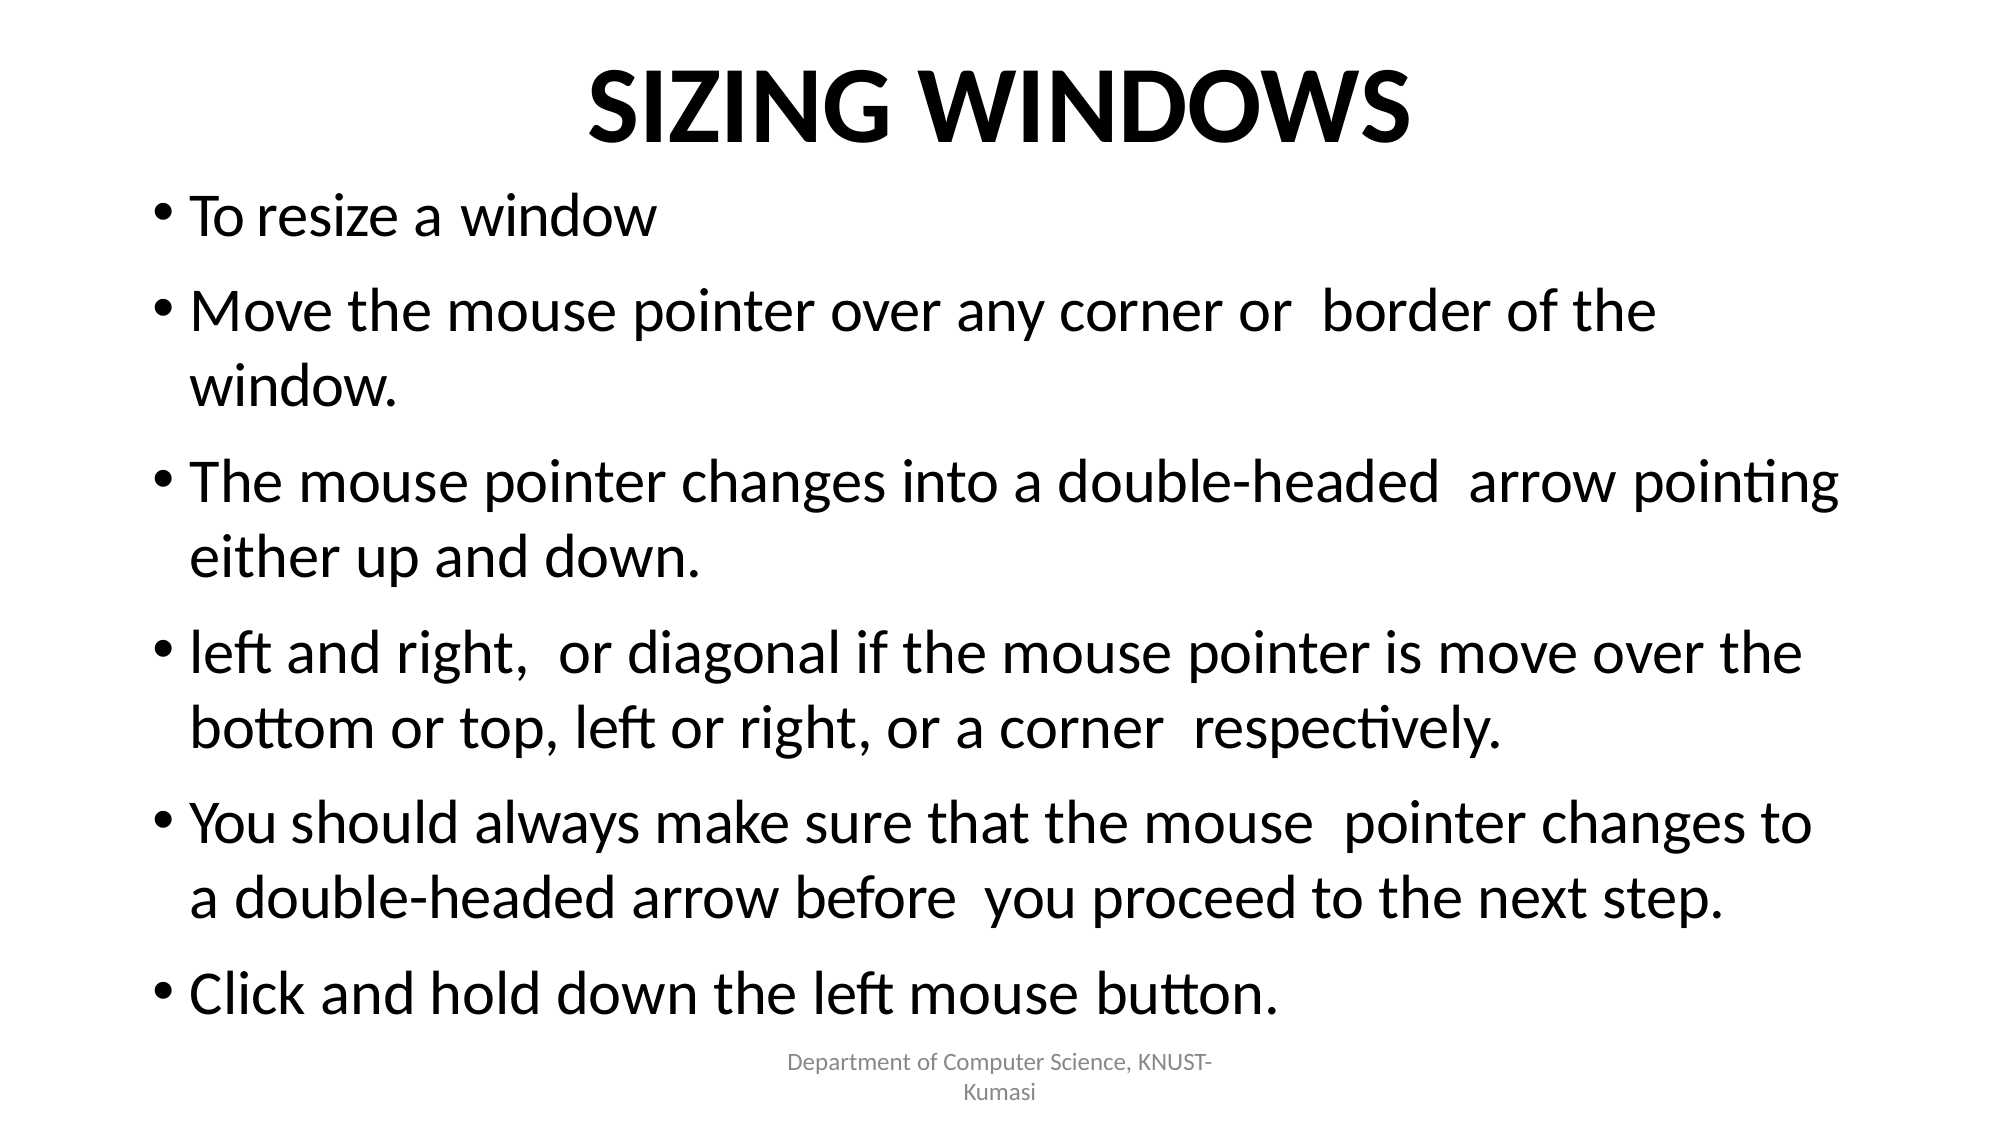

# SIZING WINDOWS
To resize a window
Move the mouse pointer over any corner or  border of the window.
The mouse pointer changes into a double-headed  arrow pointing either up and down.
left and right,  or diagonal if the mouse pointer is move over the  bottom or top, left or right, or a corner  respectively.
You should always make sure that the mouse  pointer changes to a double-headed arrow before  you proceed to the next step.
Click and hold down the left mouse button.
Department of Computer Science, KNUST-
Kumasi